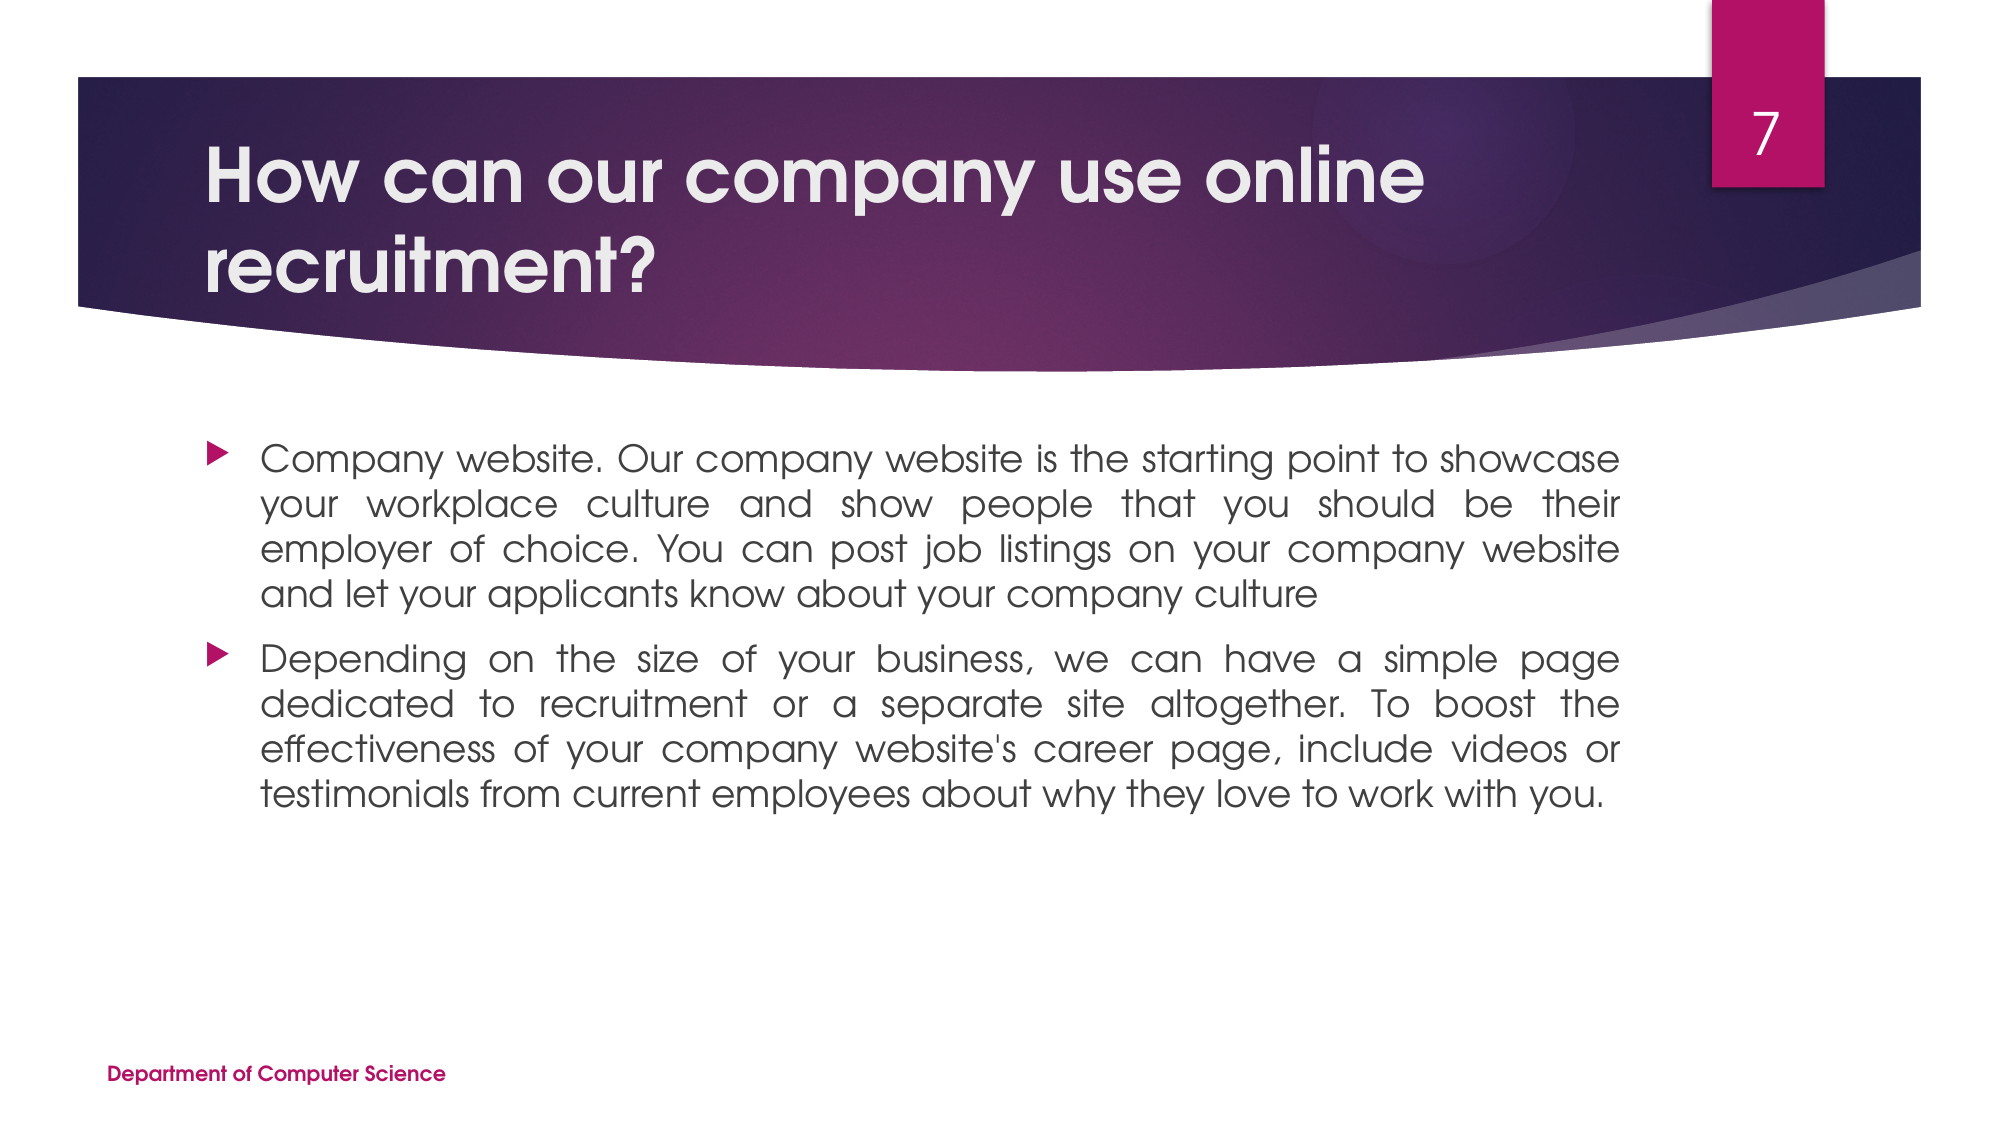

7
# How can our company use online recruitment?
Company website. Our company website is the starting point to showcase your workplace culture and show people that you should be their employer of choice. You can post job listings on your company website and let your applicants know about your company culture
Depending on the size of your business, we can have a simple page dedicated to recruitment or a separate site altogether. To boost the effectiveness of your company website's career page, include videos or testimonials from current employees about why they love to work with you.

Department of Computer Science